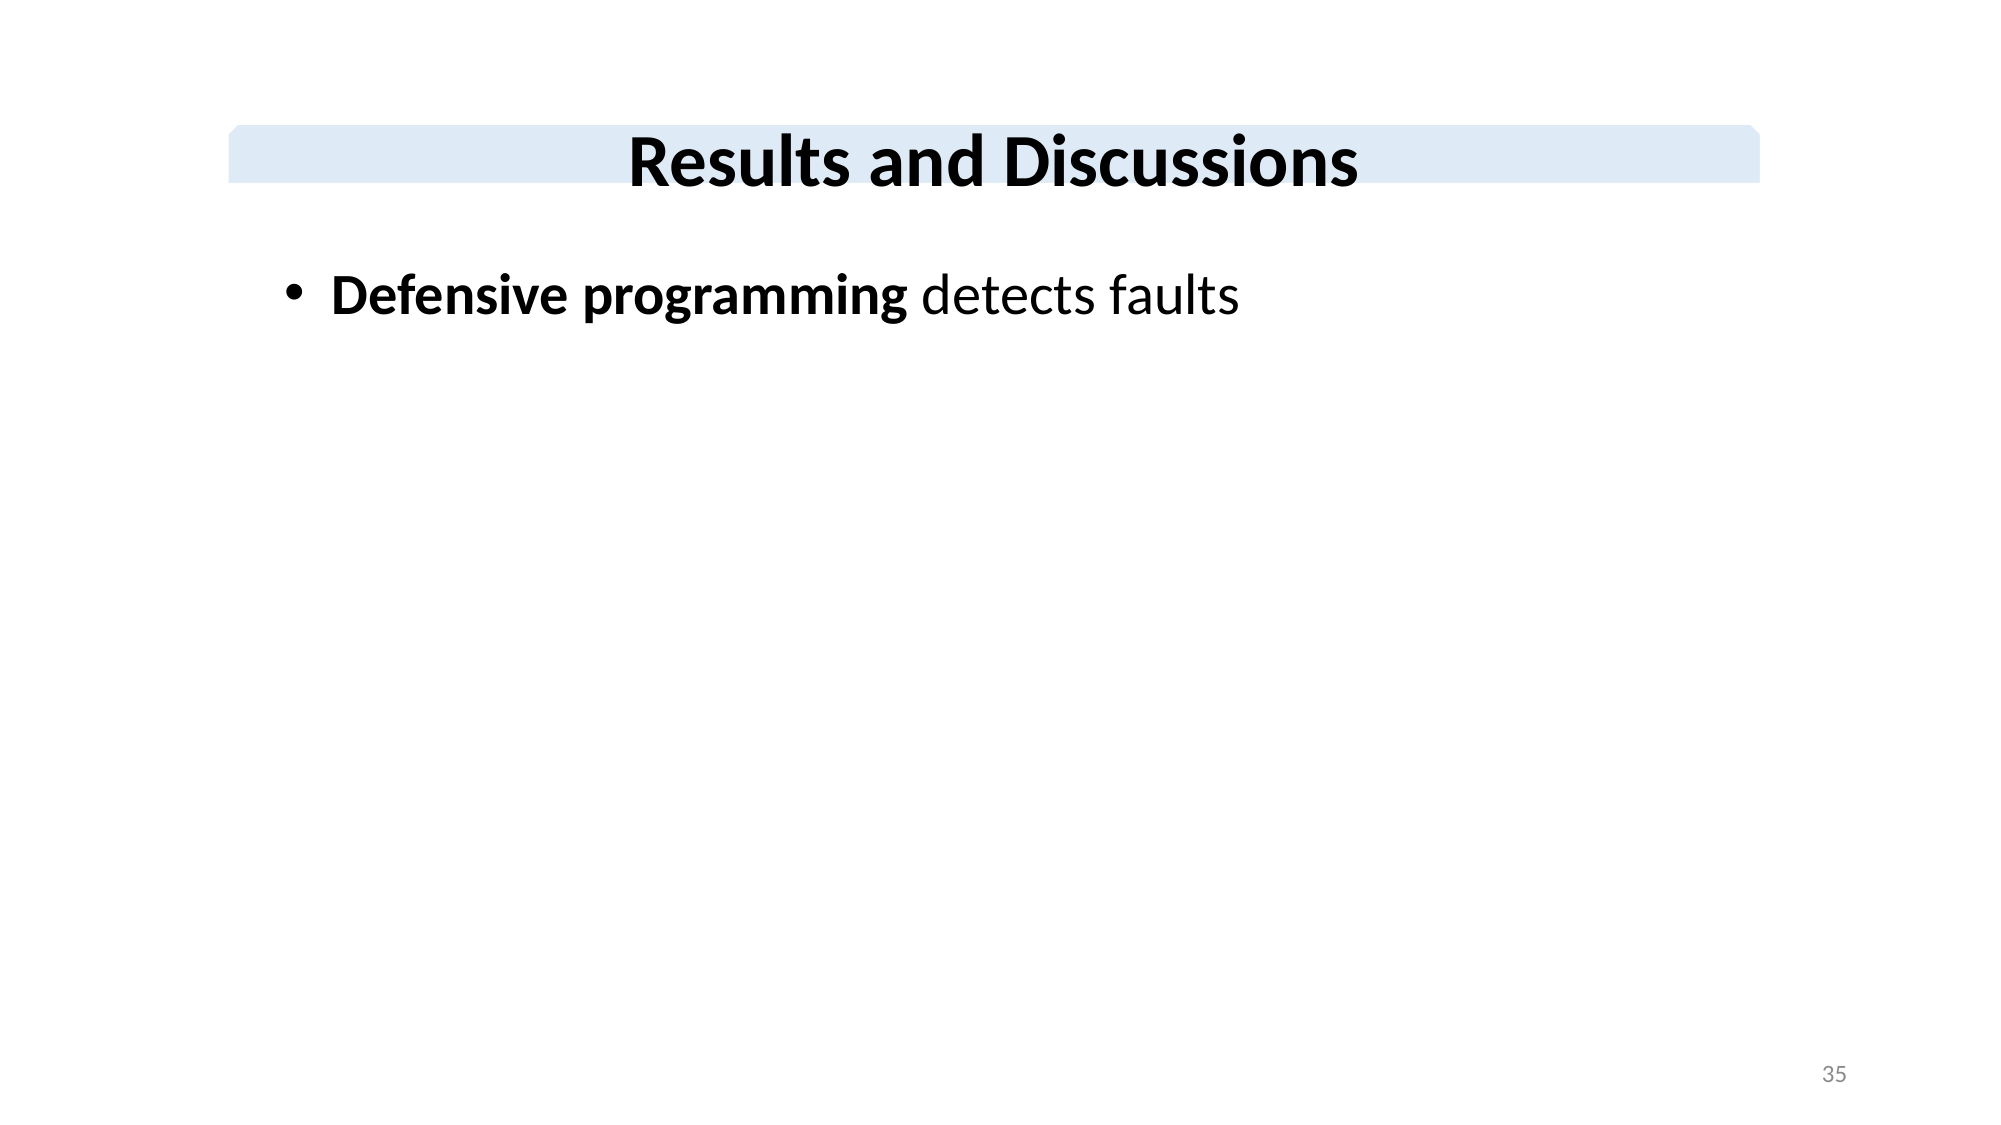

Results and Discussions
Defensive programming detects faults
35